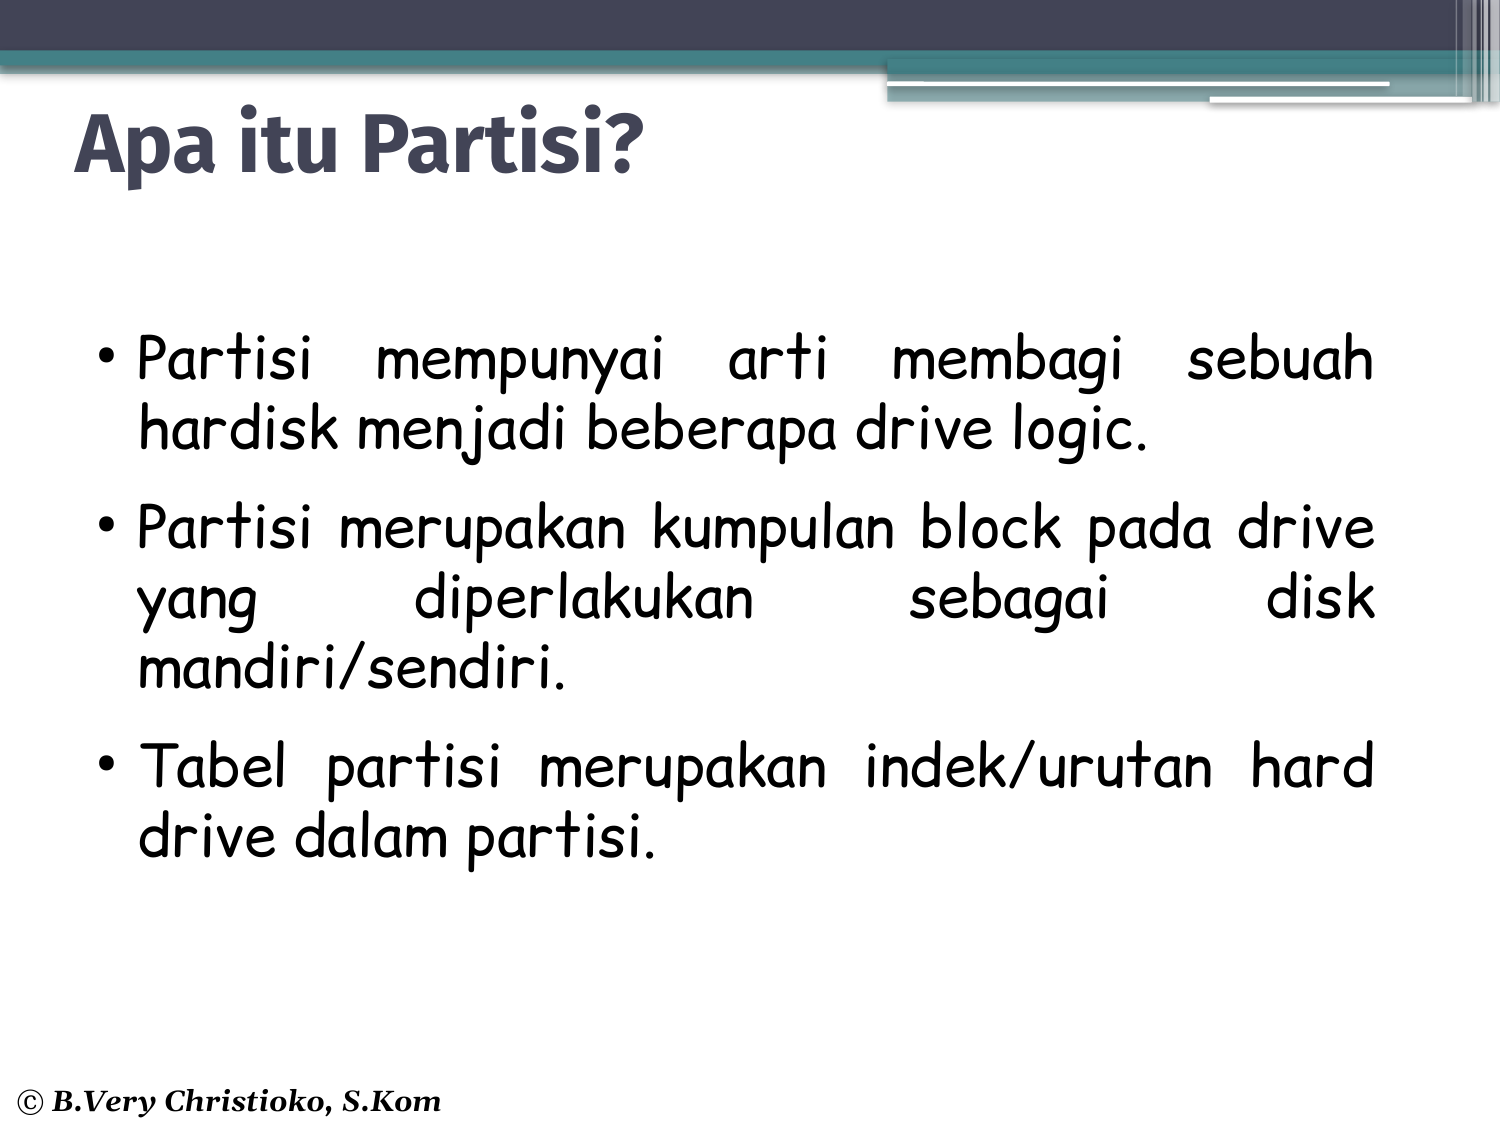

# Apa itu Partisi?

Partisi mempunyai arti membagi sebuah hardisk menjadi beberapa drive logic.
Partisi merupakan kumpulan block pada drive yang diperlakukan sebagai disk mandiri/sendiri.
Tabel partisi merupakan indek/urutan hard drive dalam partisi.

© B.Very Christioko, S.Kom